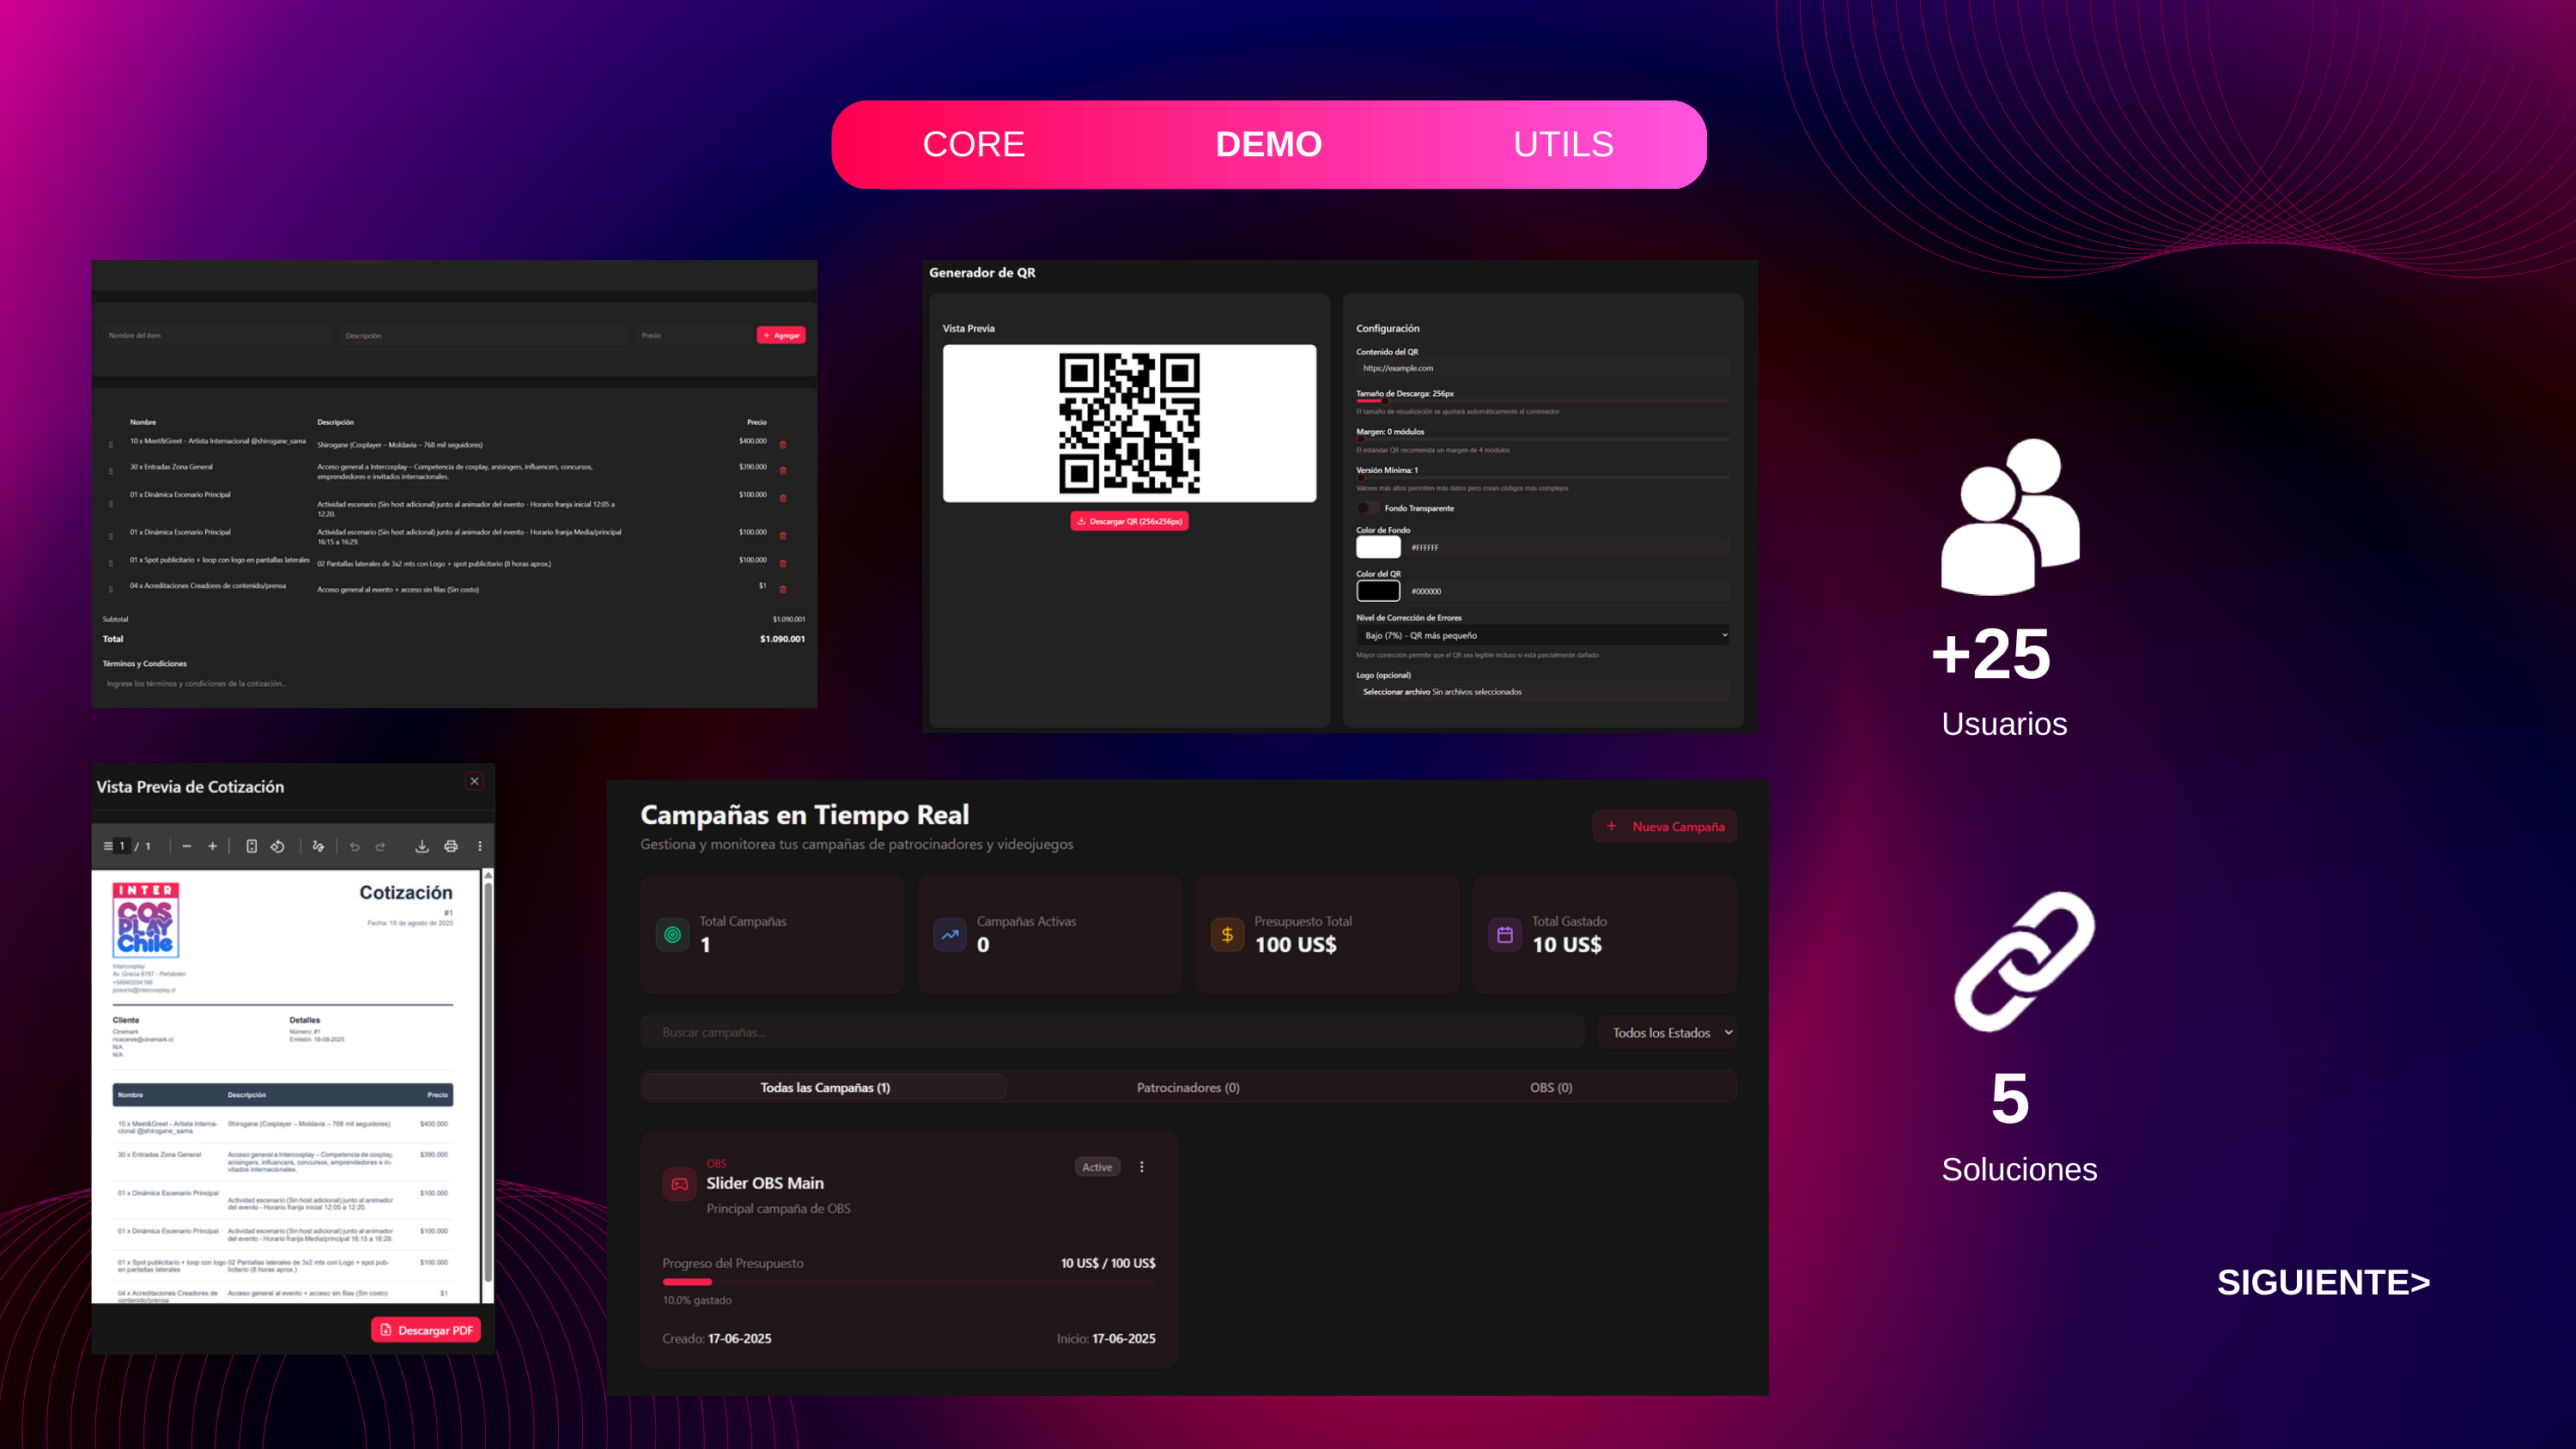

CORE
ABOUT
DEMO
HOME
UTILS
MORE

+25
Usuarios

5
Soluciones

SIGUIENTE>